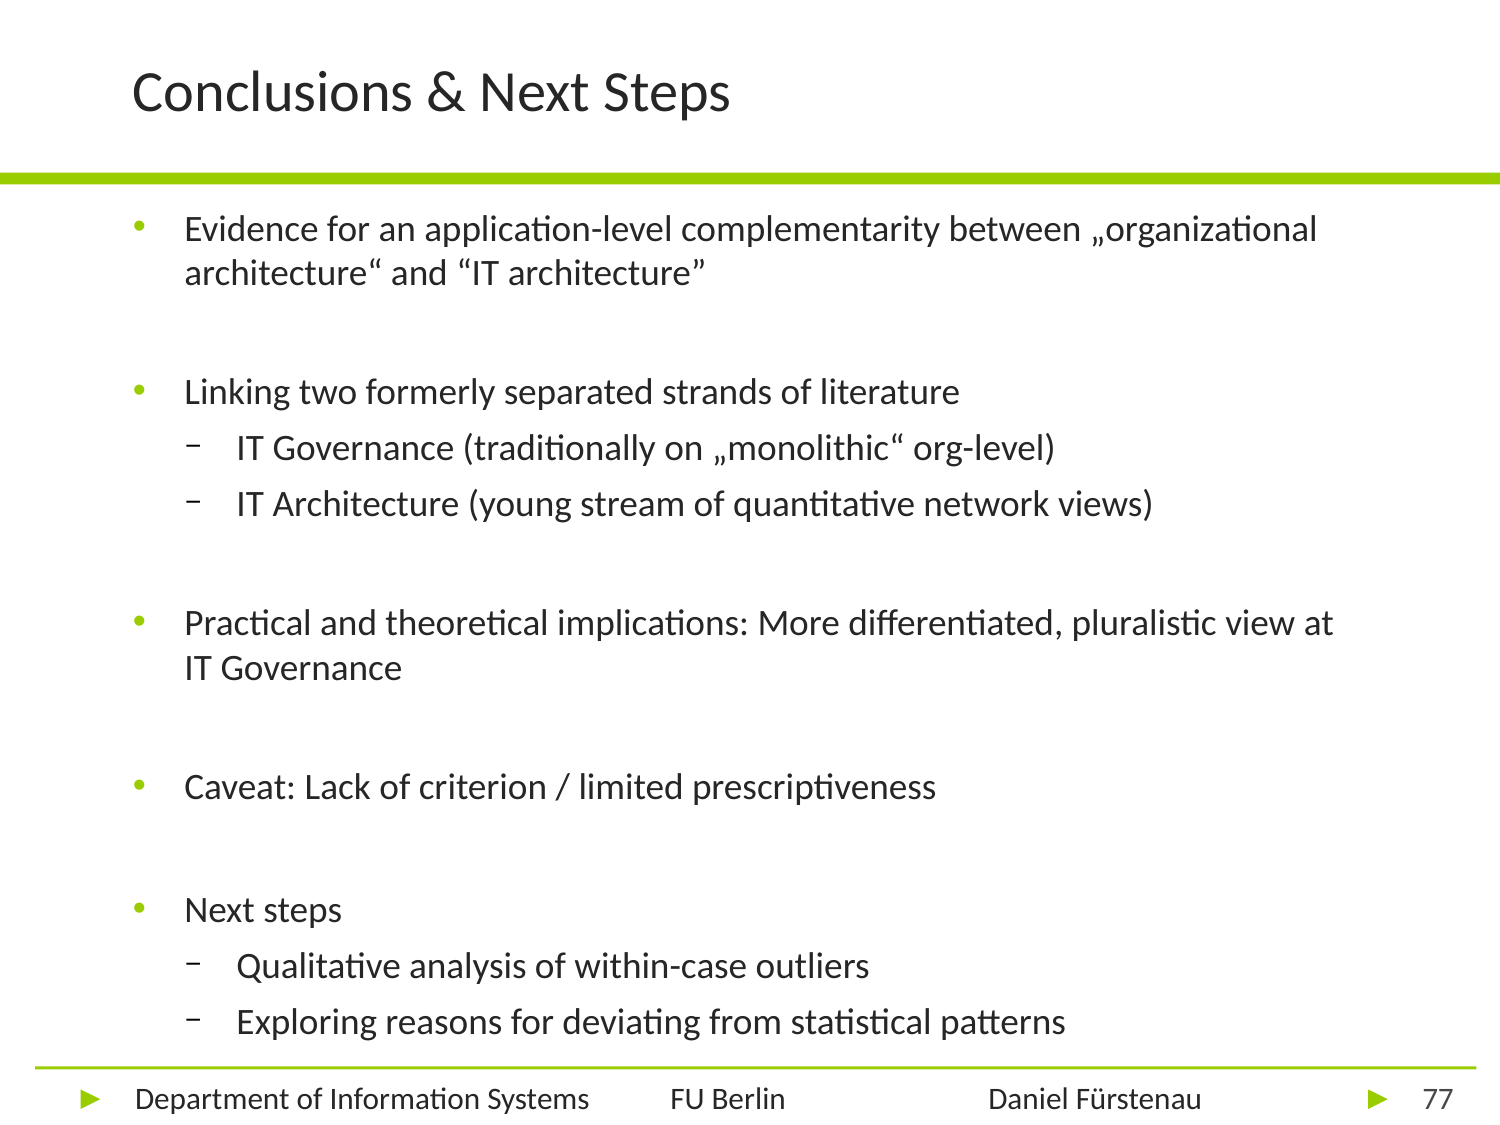

# Conclusions & Next Steps
Evidence for an application-level complementarity between „organizational architecture“ and “IT architecture”

Linking two formerly separated strands of literature
IT Governance (traditionally on „monolithic“ org-level)
IT Architecture (young stream of quantitative network views)

Practical and theoretical implications: More differentiated, pluralistic view at IT Governance

Caveat: Lack of criterion / limited prescriptiveness

Next steps
Qualitative analysis of within-case outliers
Exploring reasons for deviating from statistical patterns

77